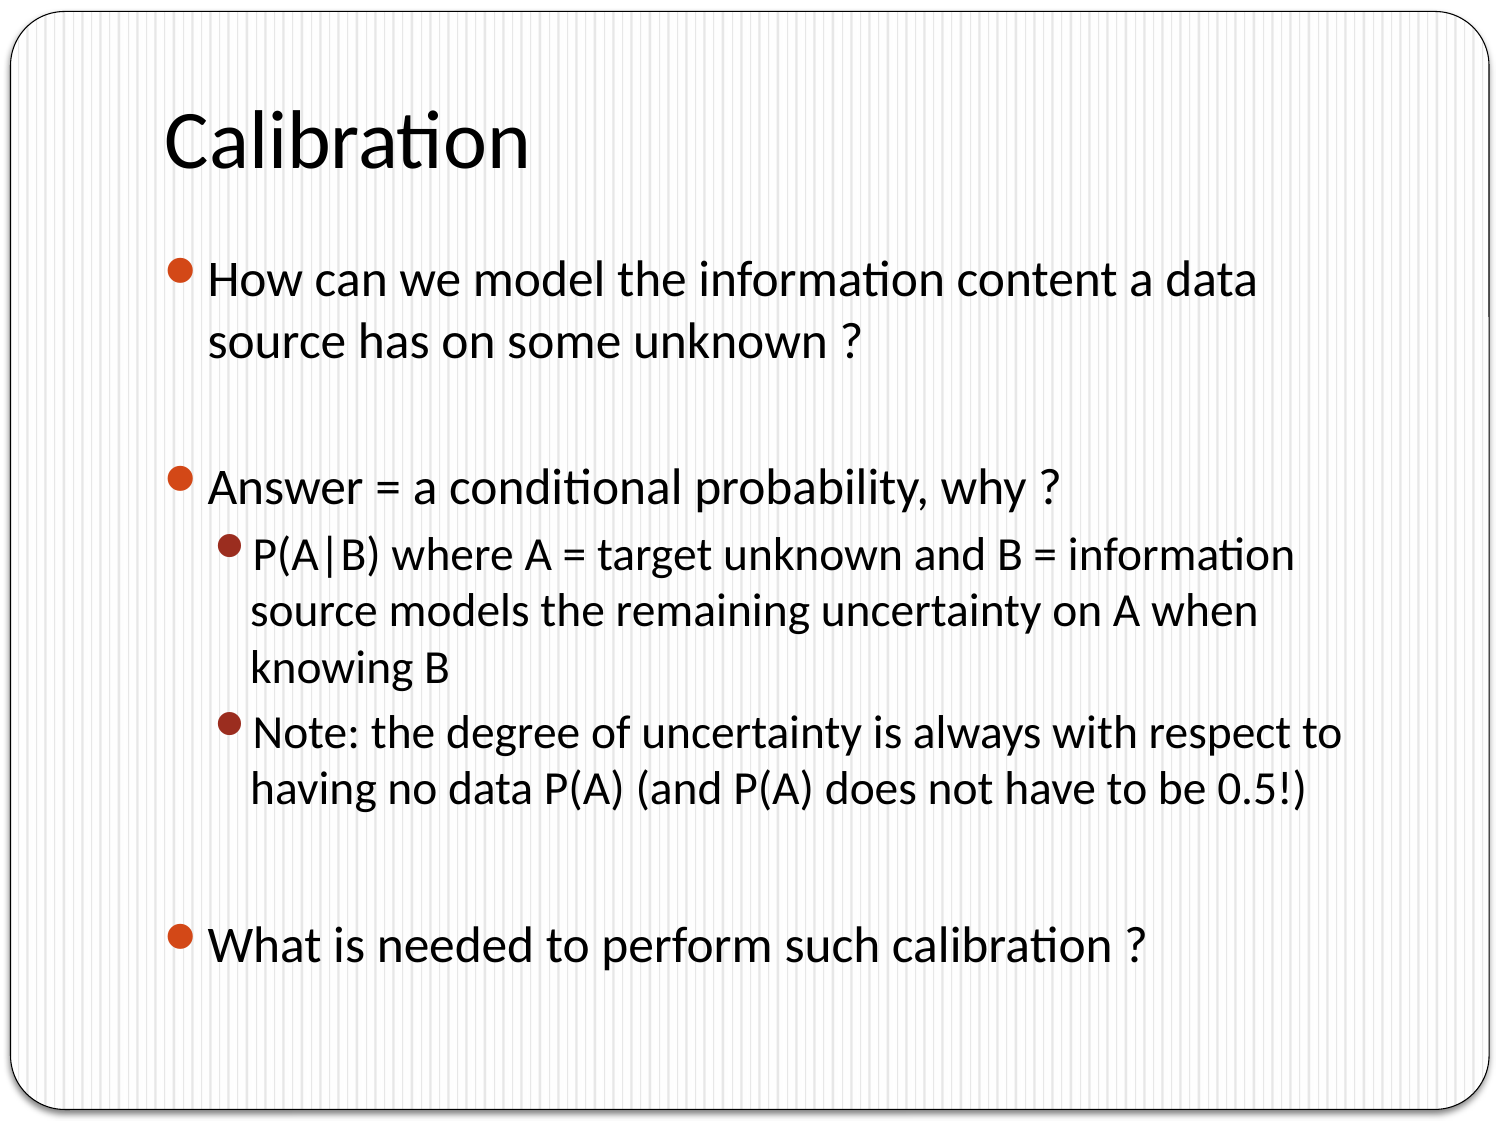

# Calibration
How can we model the information content a data source has on some unknown ?

Answer = a conditional probability, why ?
P(A|B) where A = target unknown and B = information source models the remaining uncertainty on A when knowing B
Note: the degree of uncertainty is always with respect to having no data P(A) (and P(A) does not have to be 0.5!)

What is needed to perform such calibration ?